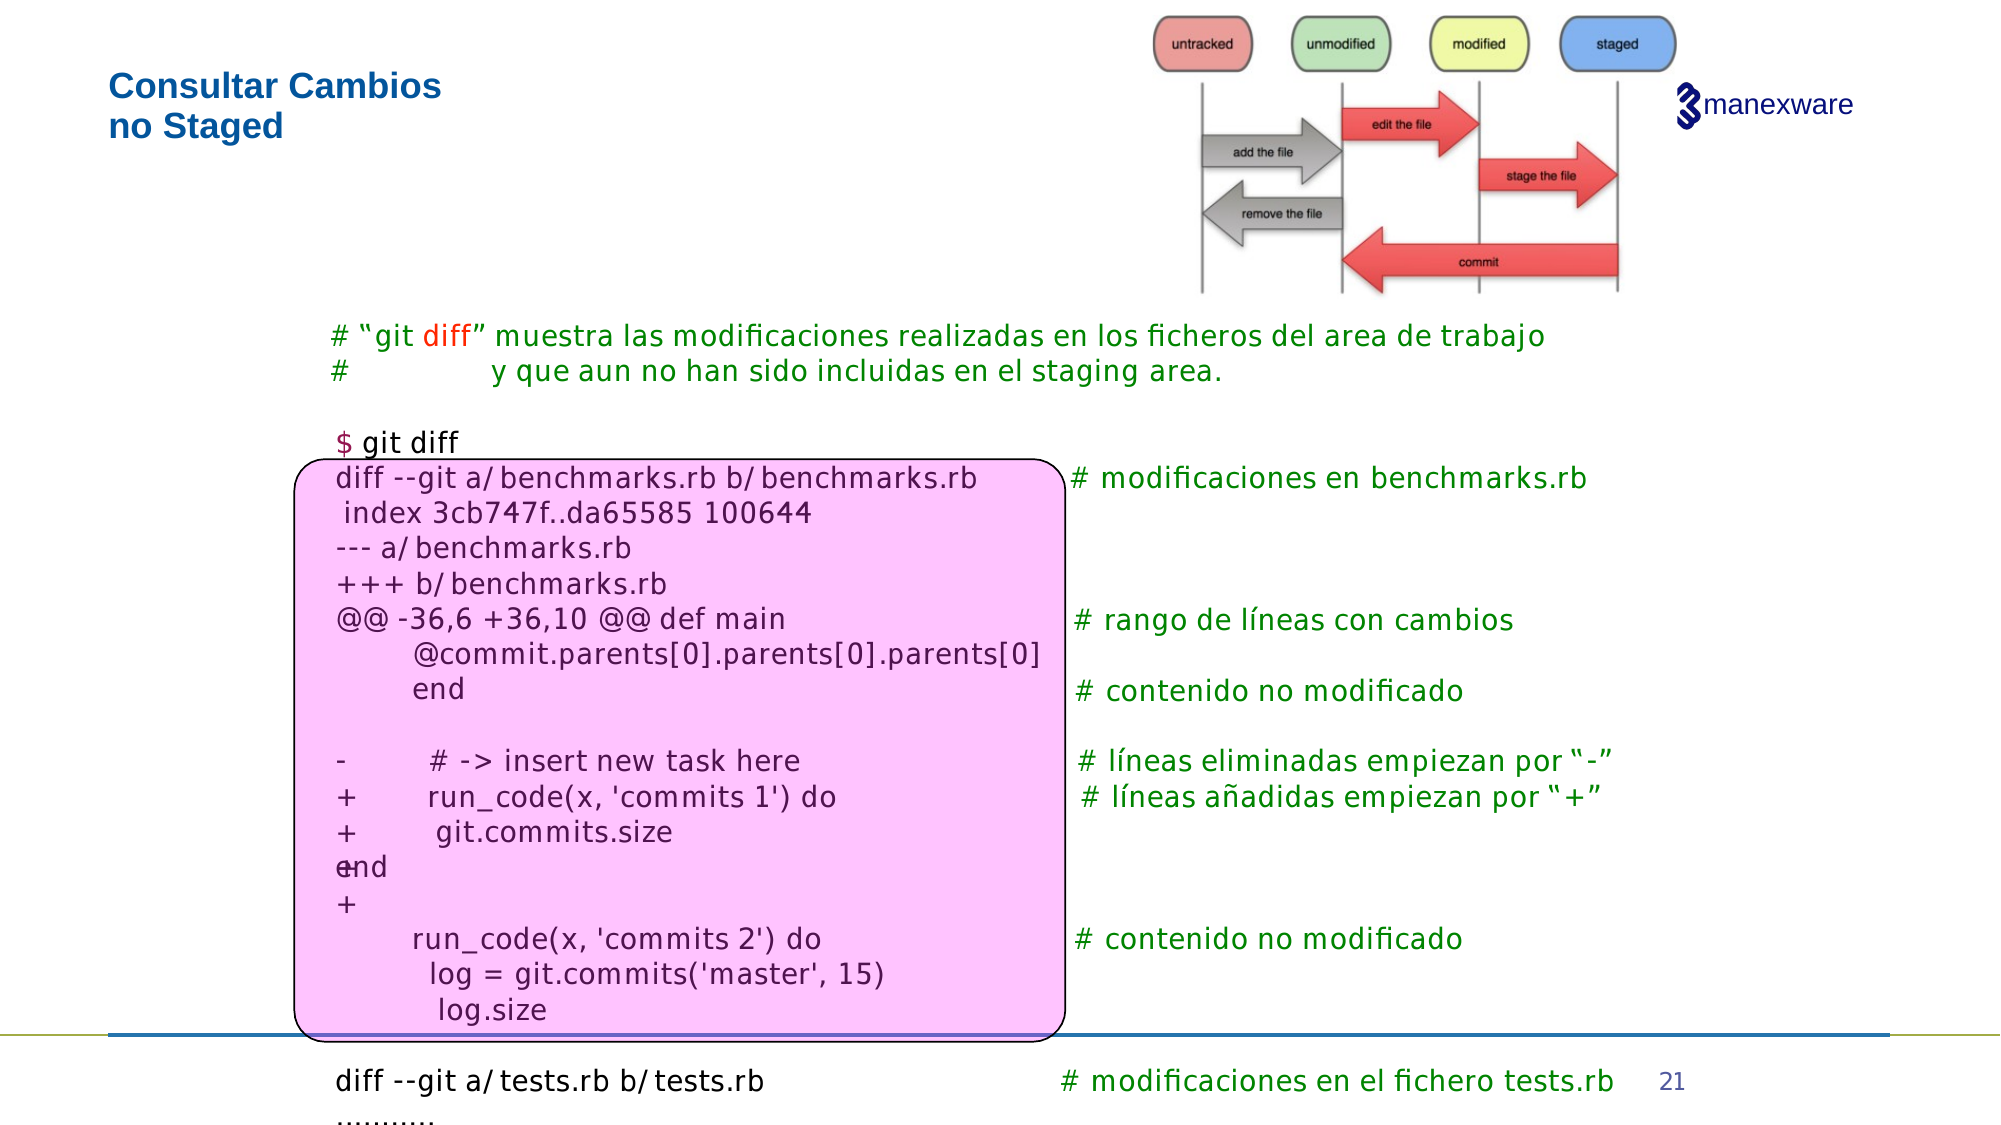

# Consultar Cambios
no Staged
# “git diff” muestra las modificaciones realizadas en los ficheros del area de trabajo  #	y que aun no han sido incluidas en el staging area.
$ git diff
diff --git a/benchmarks.rb b/benchmarks.rb  index 3cb747f..da65585 100644
--- a/benchmarks.rb
+++ b/benchmarks.rb
@@ -36,6 +36,10 @@ def main  @commit.parents[0].parents[0].parents[0]  end
# modificaciones en benchmarks.rb

# rango de líneas con cambios
# contenido no modificado
-	# -> insert new task here  run_code(x, 'commits 1') do  git.commits.size
end
# líneas eliminadas empiezan por “-”  # líneas añadidas empiezan por “+”
+
+
+
+
run_code(x, 'commits 2') do
log = git.commits('master', 15)  log.size
# contenido no modificado
diff --git a/tests.rb b/tests.rb
...........
# modificaciones en el fichero tests.rb
21